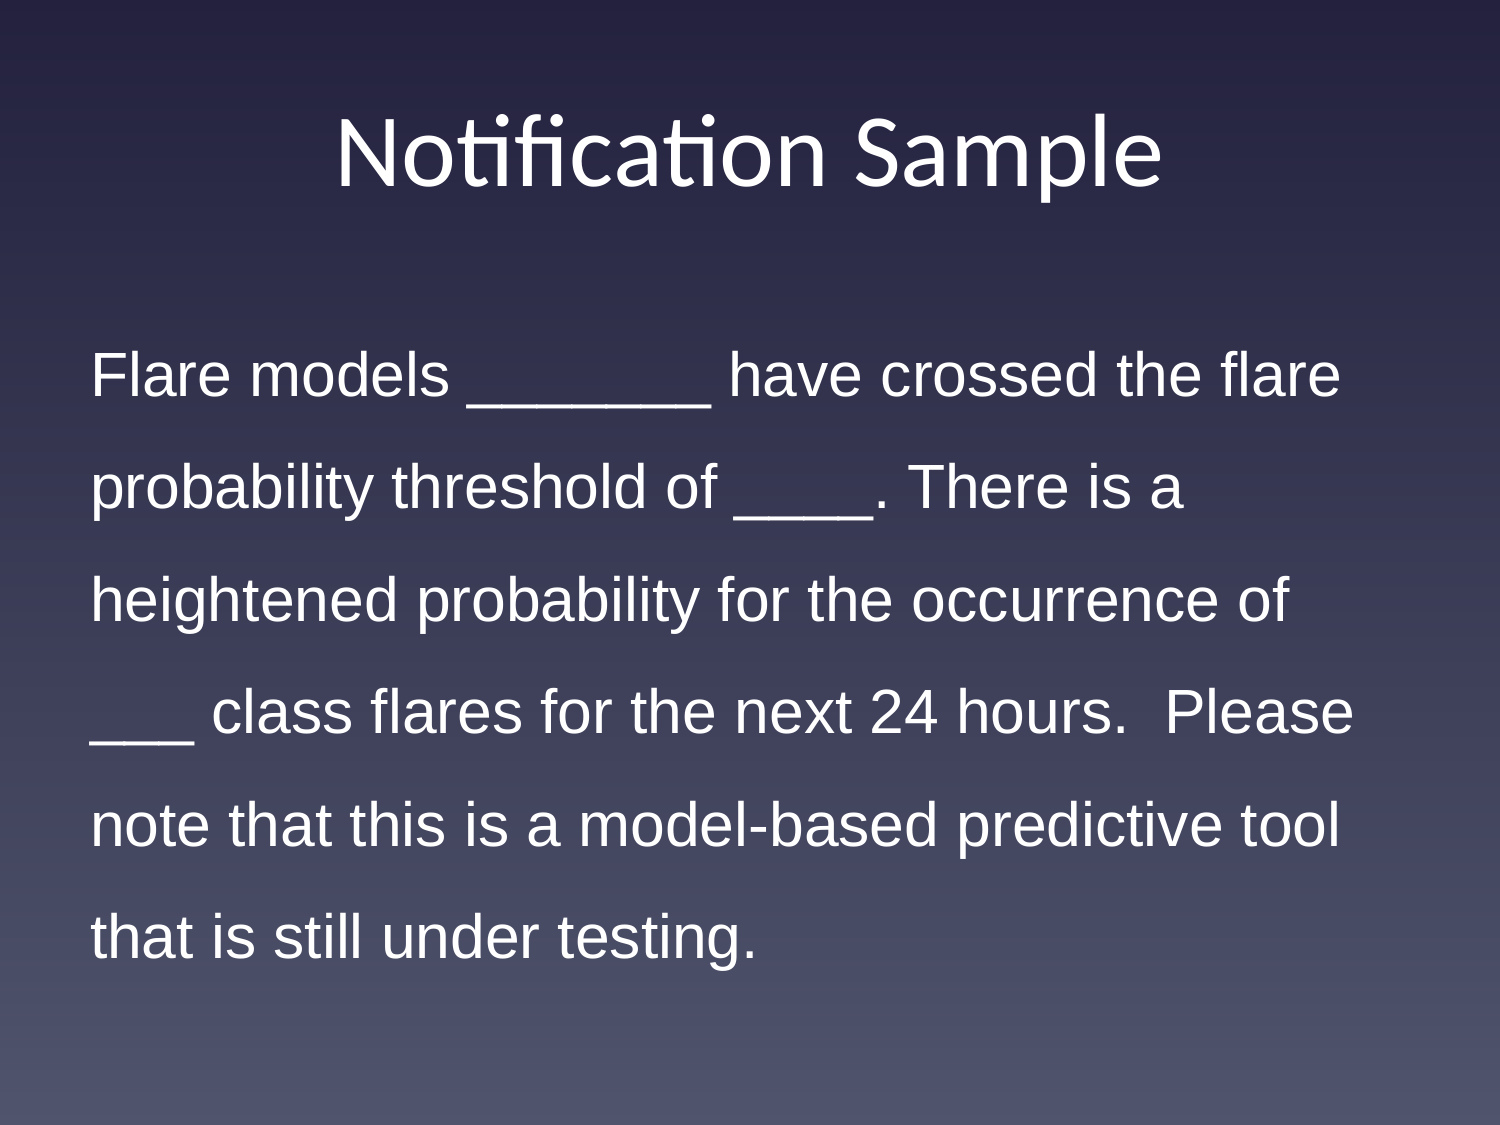

# Notification Sample
Flare models _______ have crossed the flare probability threshold of ____. There is a heightened probability for the occurrence of ___ class flares for the next 24 hours.  Please note that this is a model-based predictive tool that is still under testing.